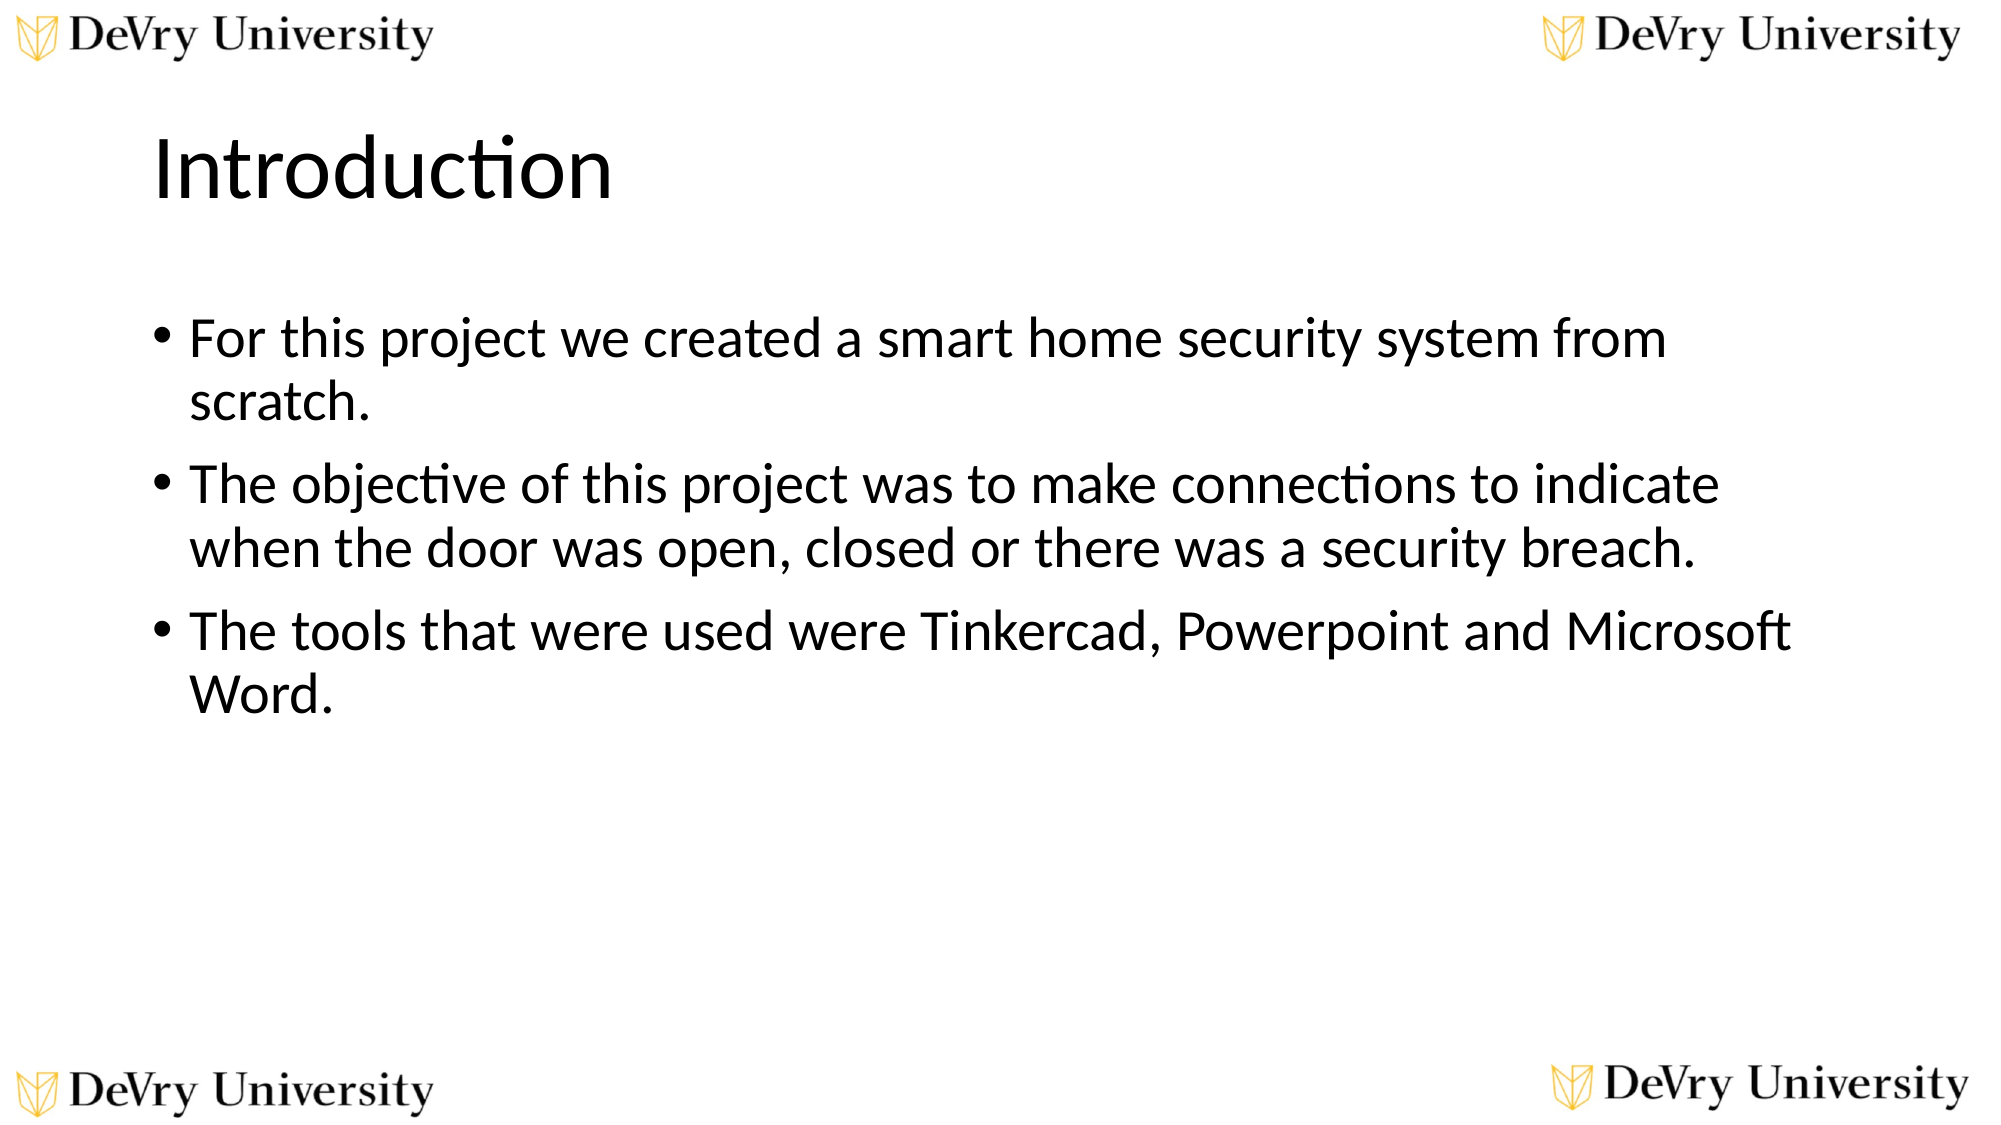

# Introduction
For this project we created a smart home security system from scratch.
The objective of this project was to make connections to indicate when the door was open, closed or there was a security breach.
The tools that were used were Tinkercad, Powerpoint and Microsoft Word.